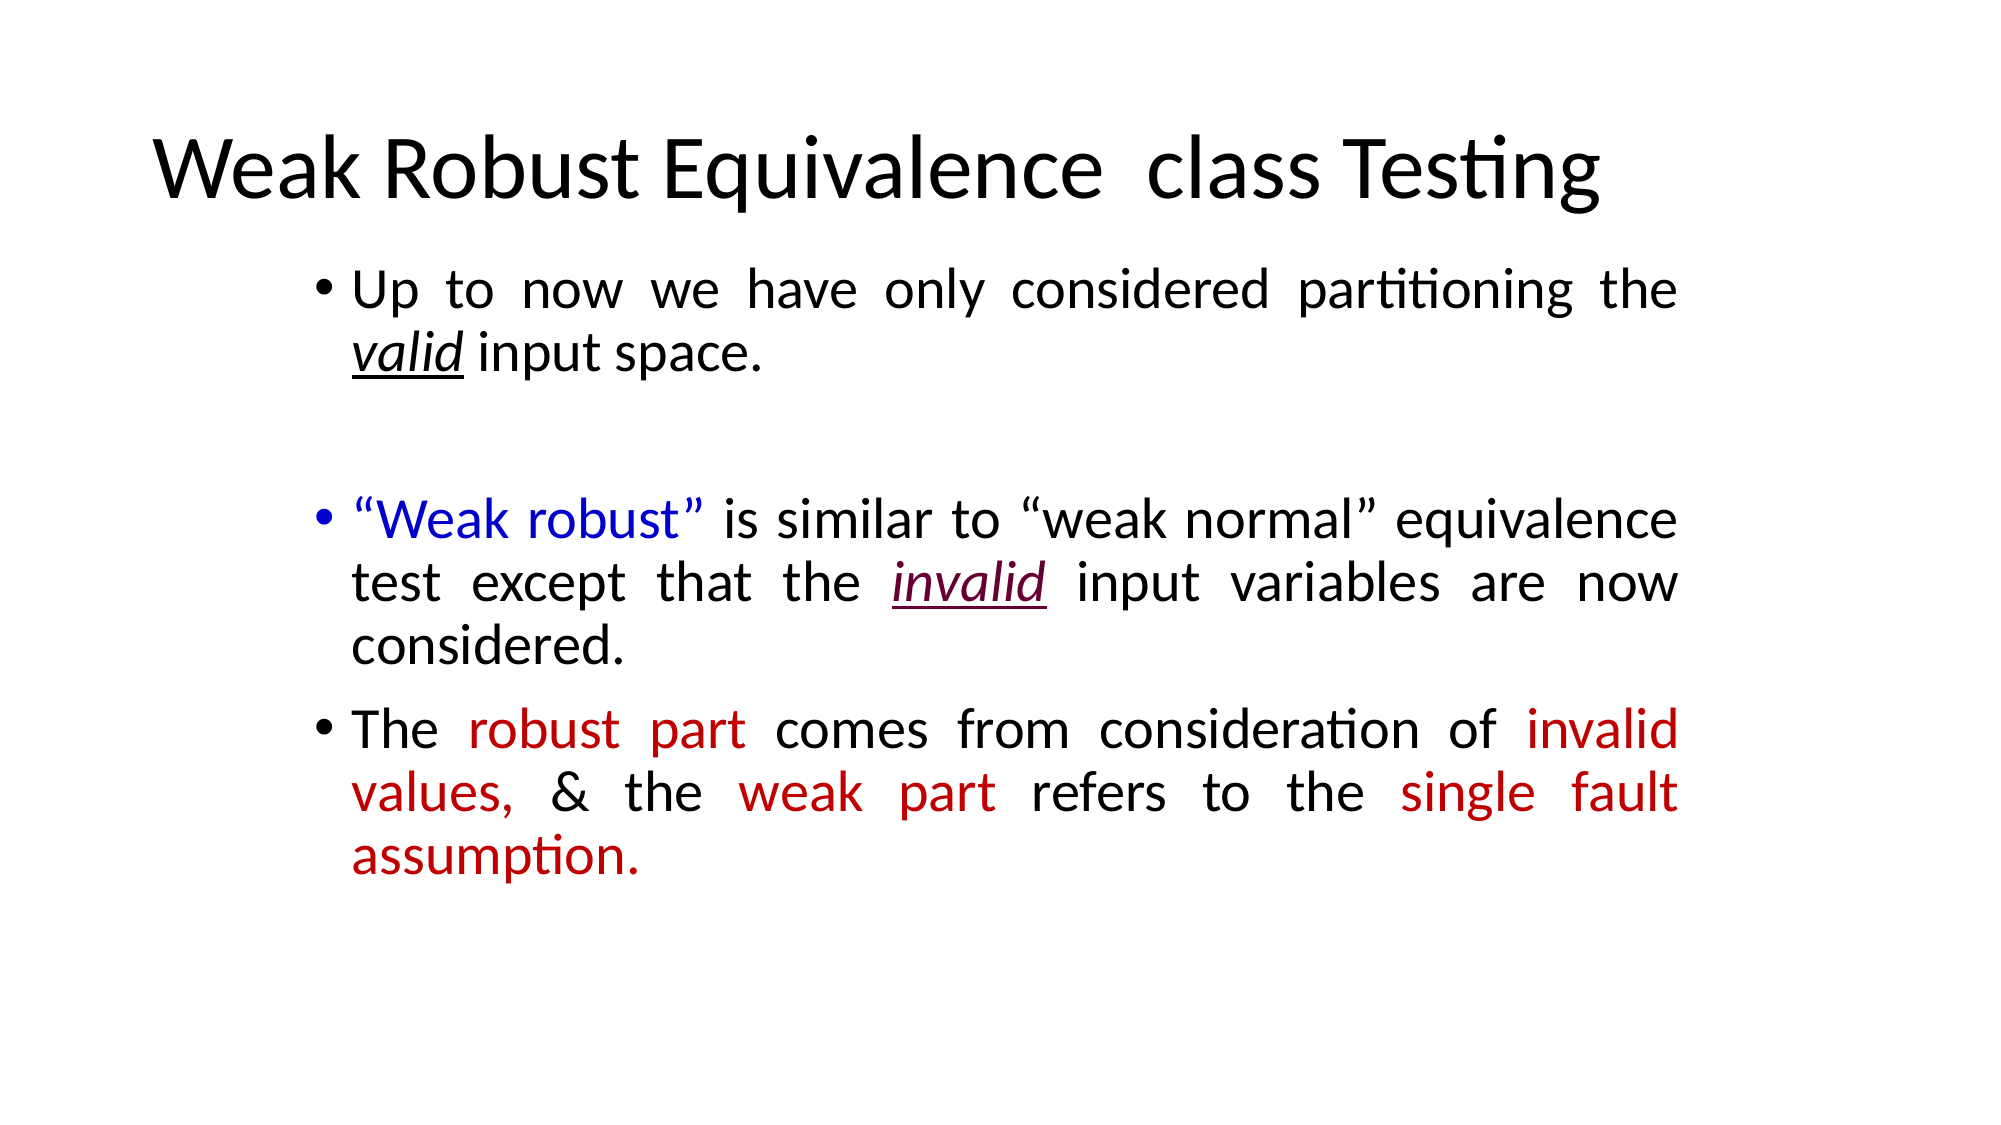

# Weak Robust Equivalence  class Testing
Up to now we have only considered partitioning the valid input space.

“Weak robust” is similar to “weak normal” equivalence test except that the invalid input variables are now considered.
The robust part comes from consideration of invalid values, & the weak part refers to the single fault assumption.